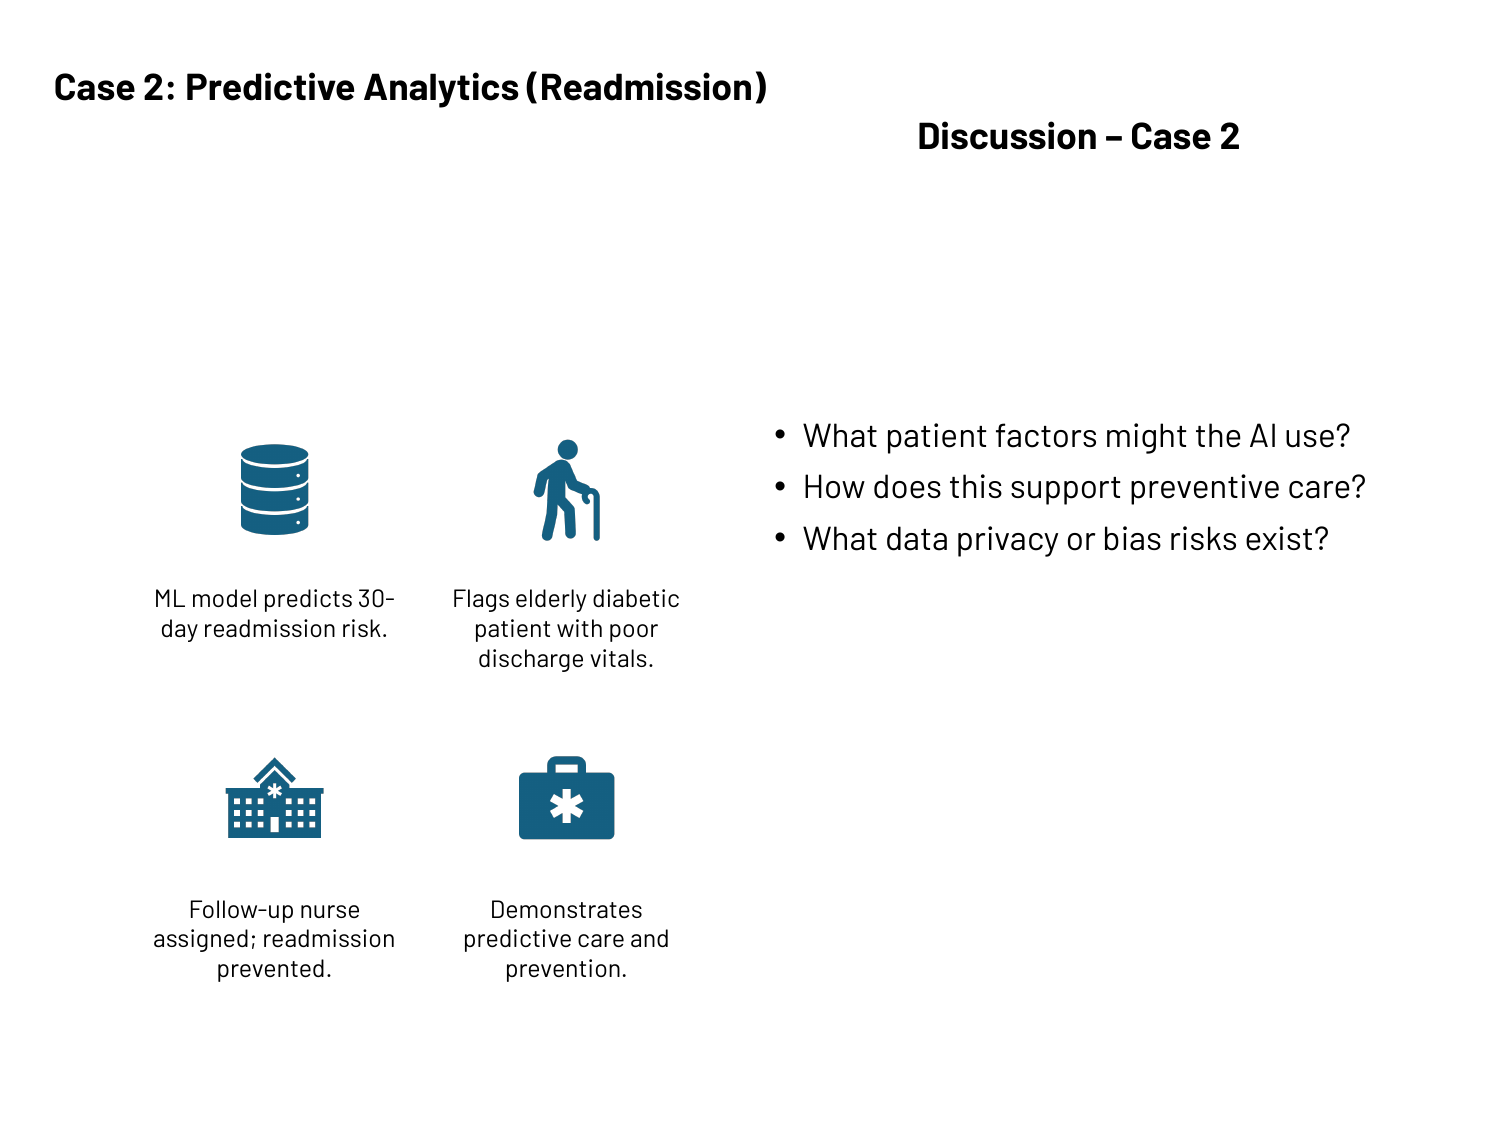

Case 2: Predictive Analytics (Readmission)

Discussion – Case 2
ML model predicts 30-day readmission risk.
Flags elderly diabetic patient with poor discharge vitals.
Follow-up nurse assigned; readmission prevented.
Demonstrates predictive care and prevention.
What patient factors might the AI use?
How does this support preventive care?
What data privacy or bias risks exist?